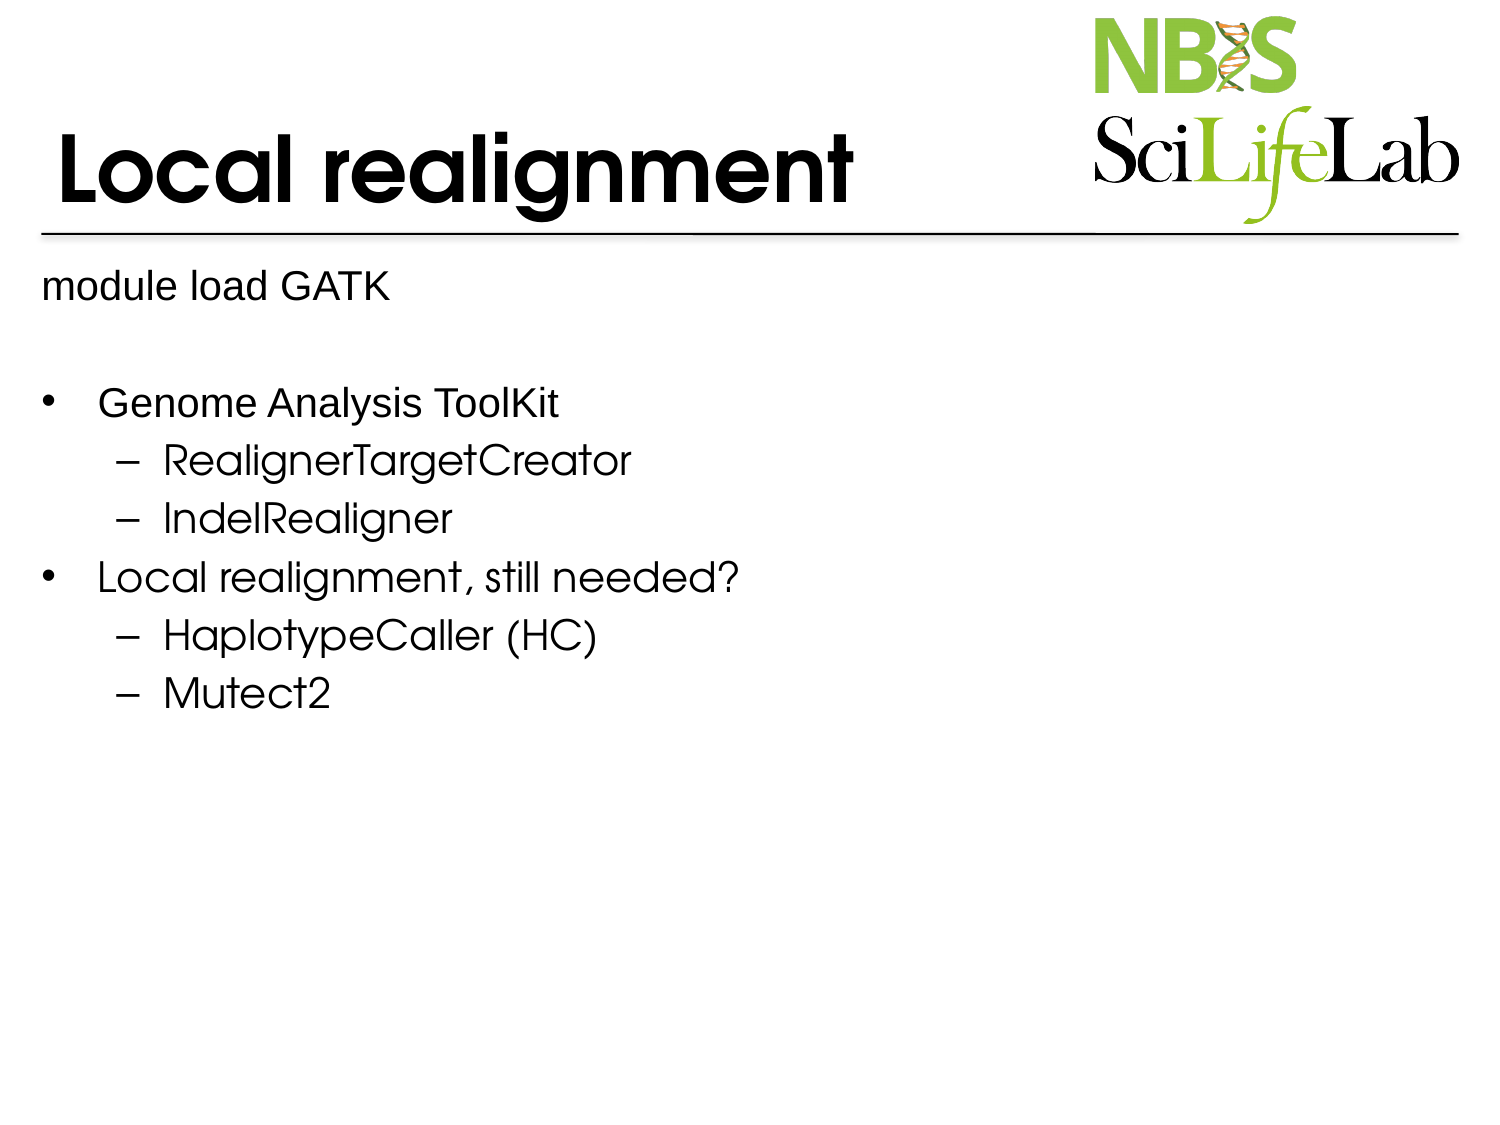

# Local realignment
module load GATK

Genome Analysis ToolKit
RealignerTargetCreator
IndelRealigner
Local realignment, still needed?
HaplotypeCaller (HC)
Mutect2